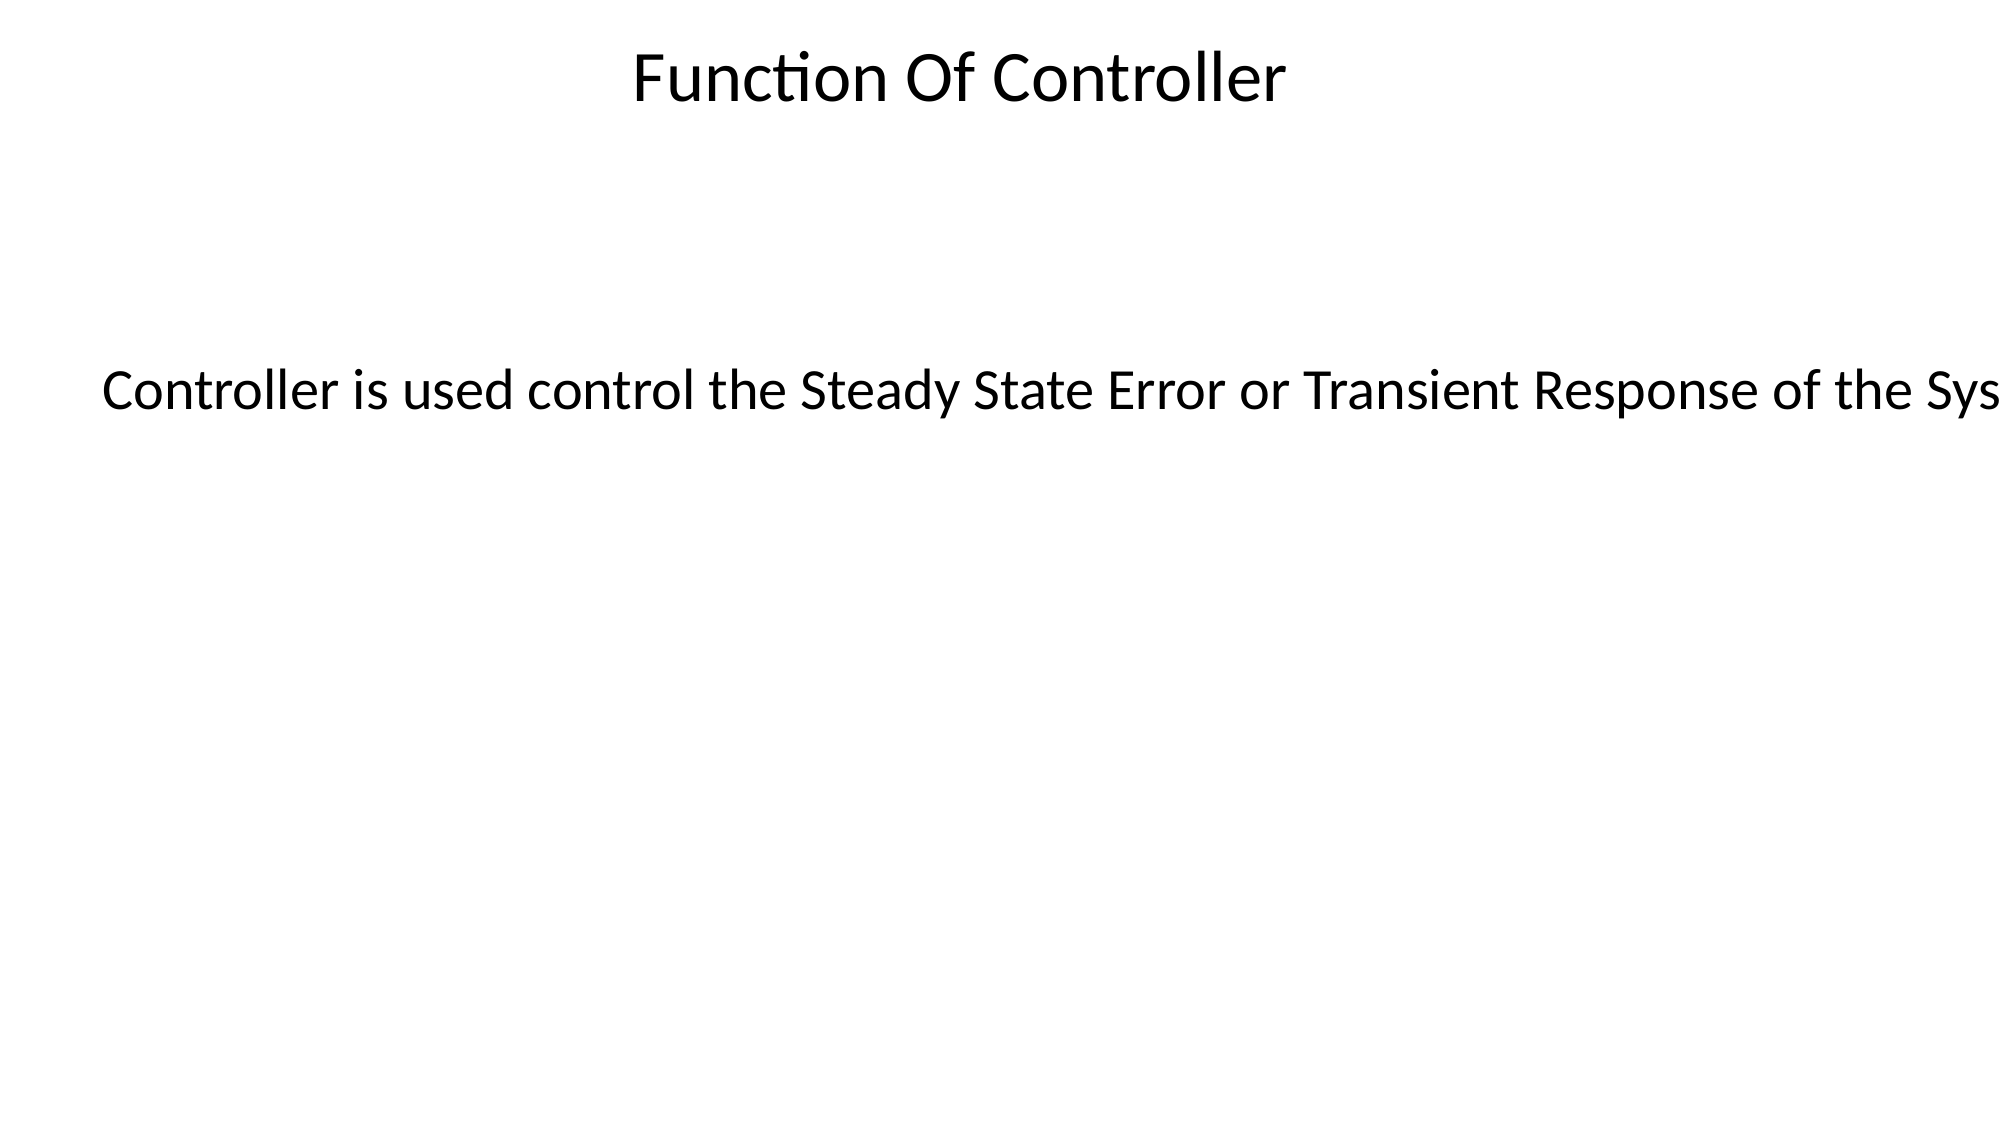

# Function Of Controller
Controller is used control the Steady State Error or Transient Response of the System.